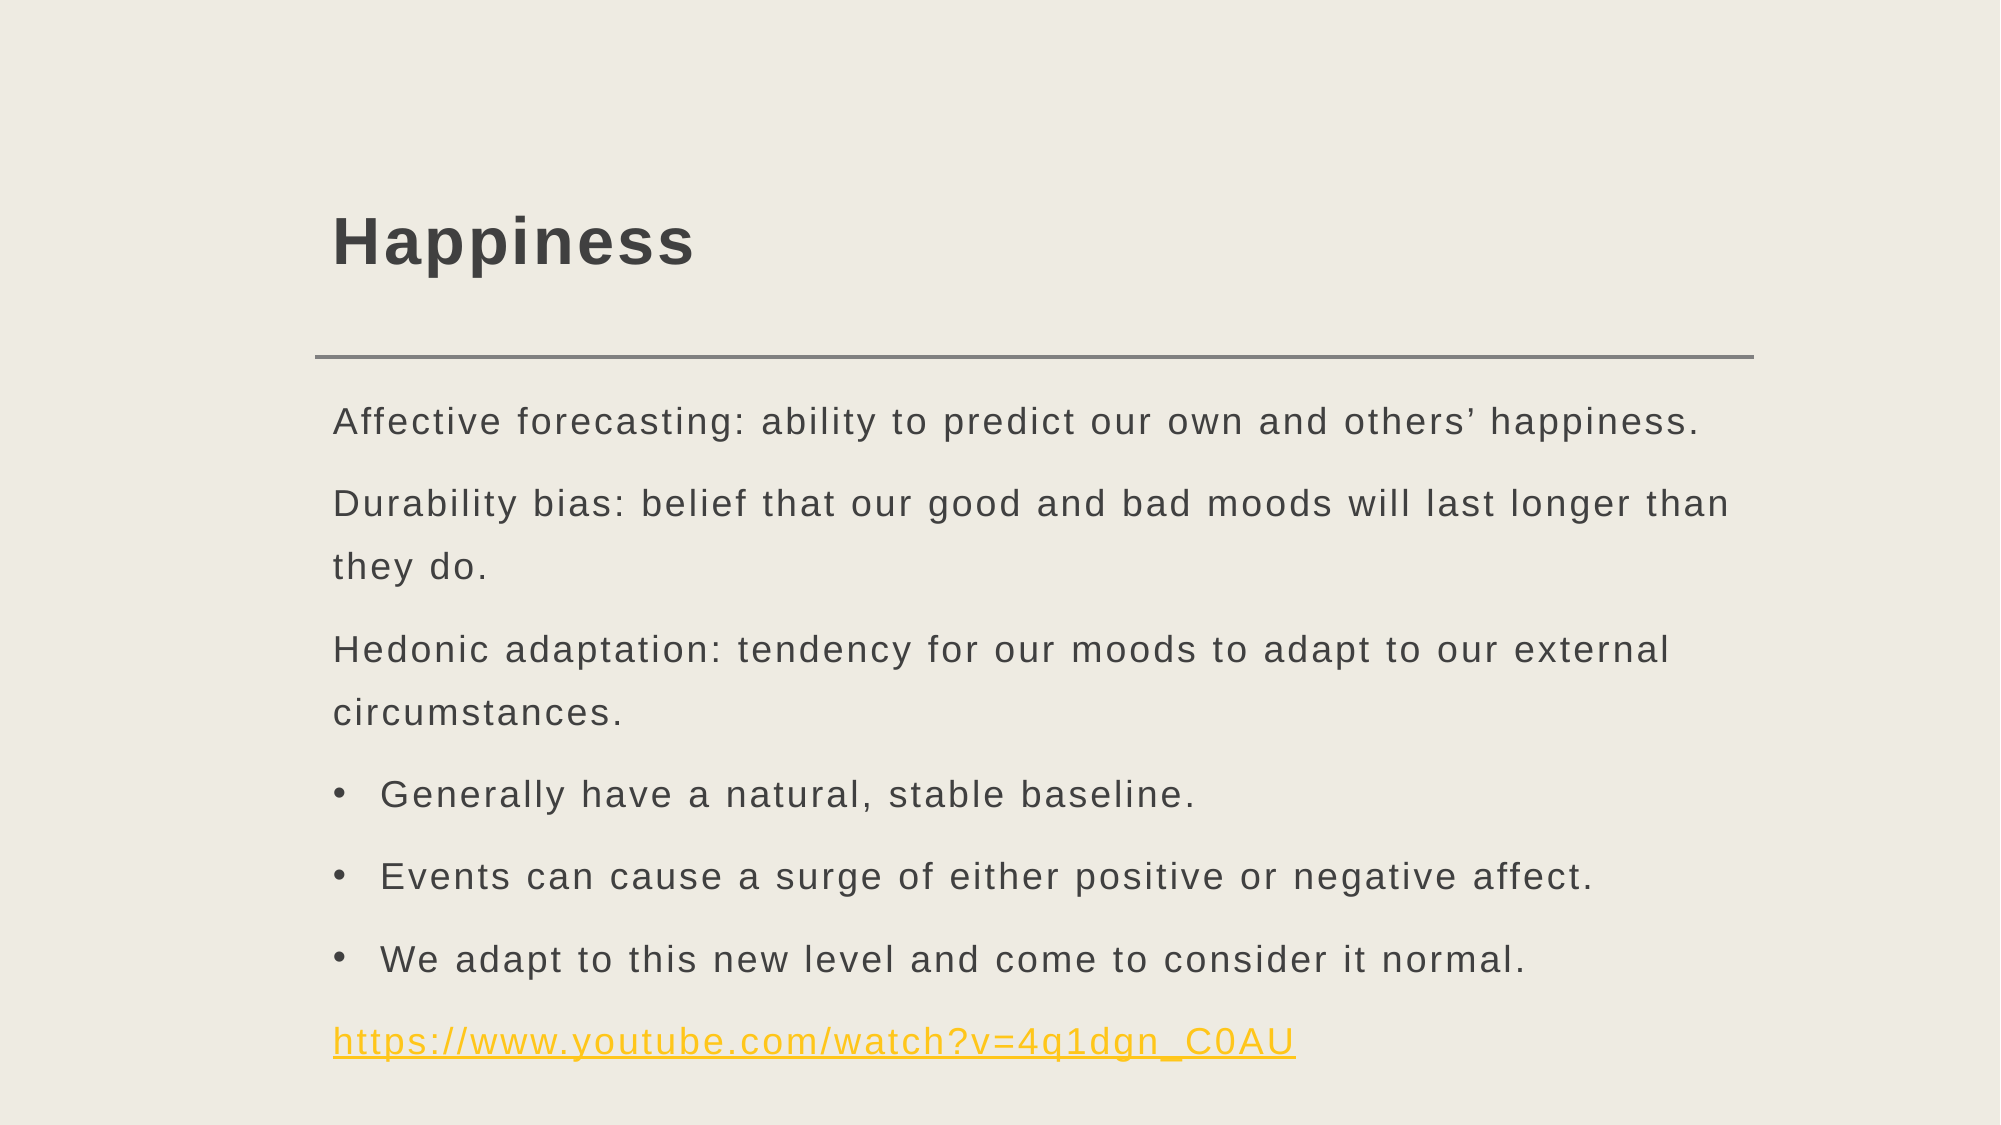

# Happiness
Affective forecasting: ability to predict our own and others’ happiness.
Durability bias: belief that our good and bad moods will last longer than they do.
Hedonic adaptation: tendency for our moods to adapt to our external circumstances.
Generally have a natural, stable baseline.
Events can cause a surge of either positive or negative affect.
We adapt to this new level and come to consider it normal.
https://www.youtube.com/watch?v=4q1dgn_C0AU